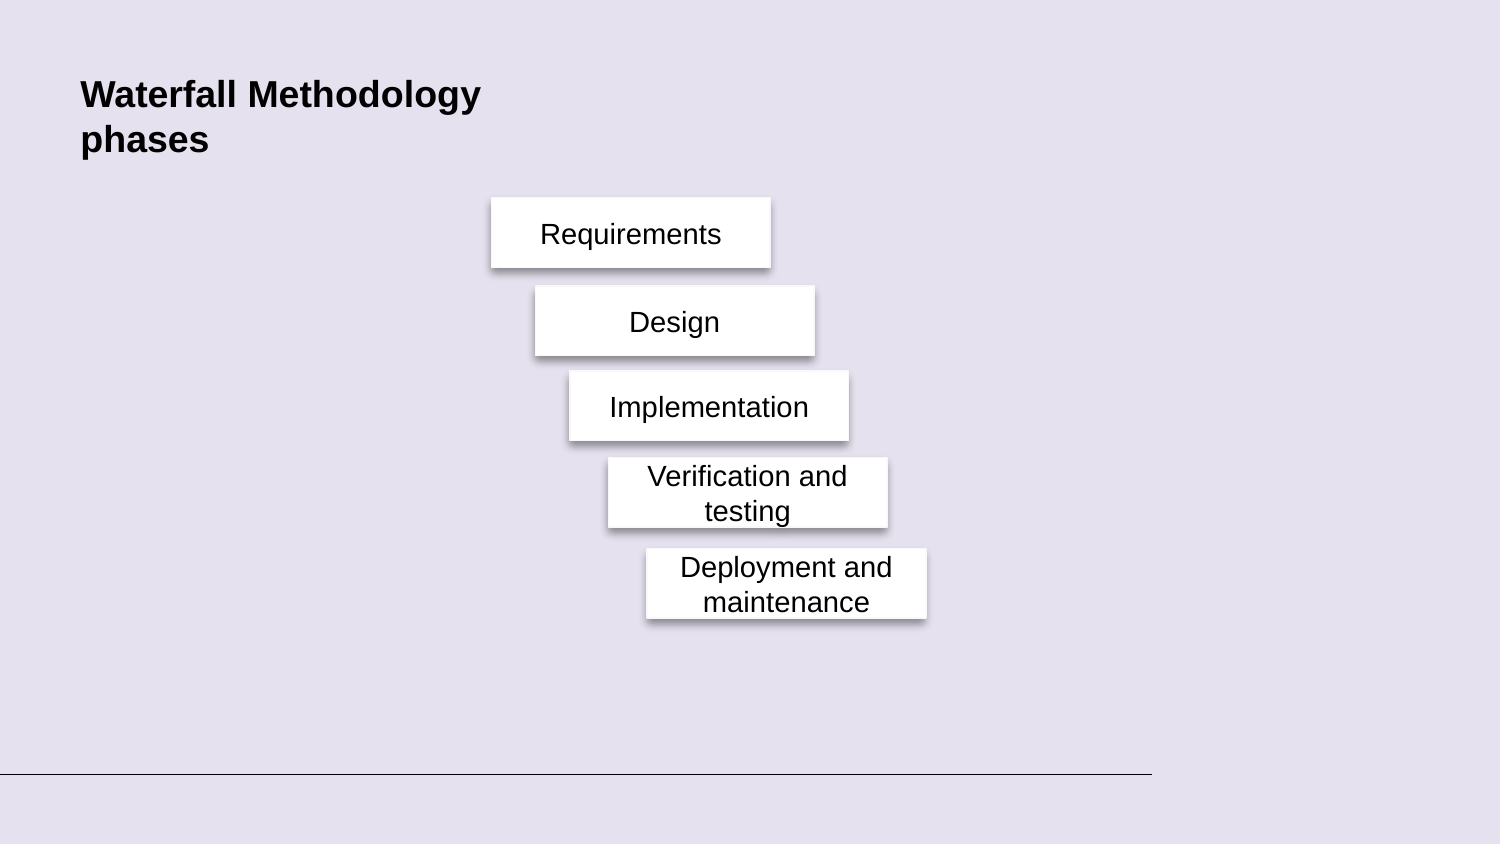

Waterfall Methodology phases
Requirements
Design
Implementation
Verification and testing
Deployment and maintenance